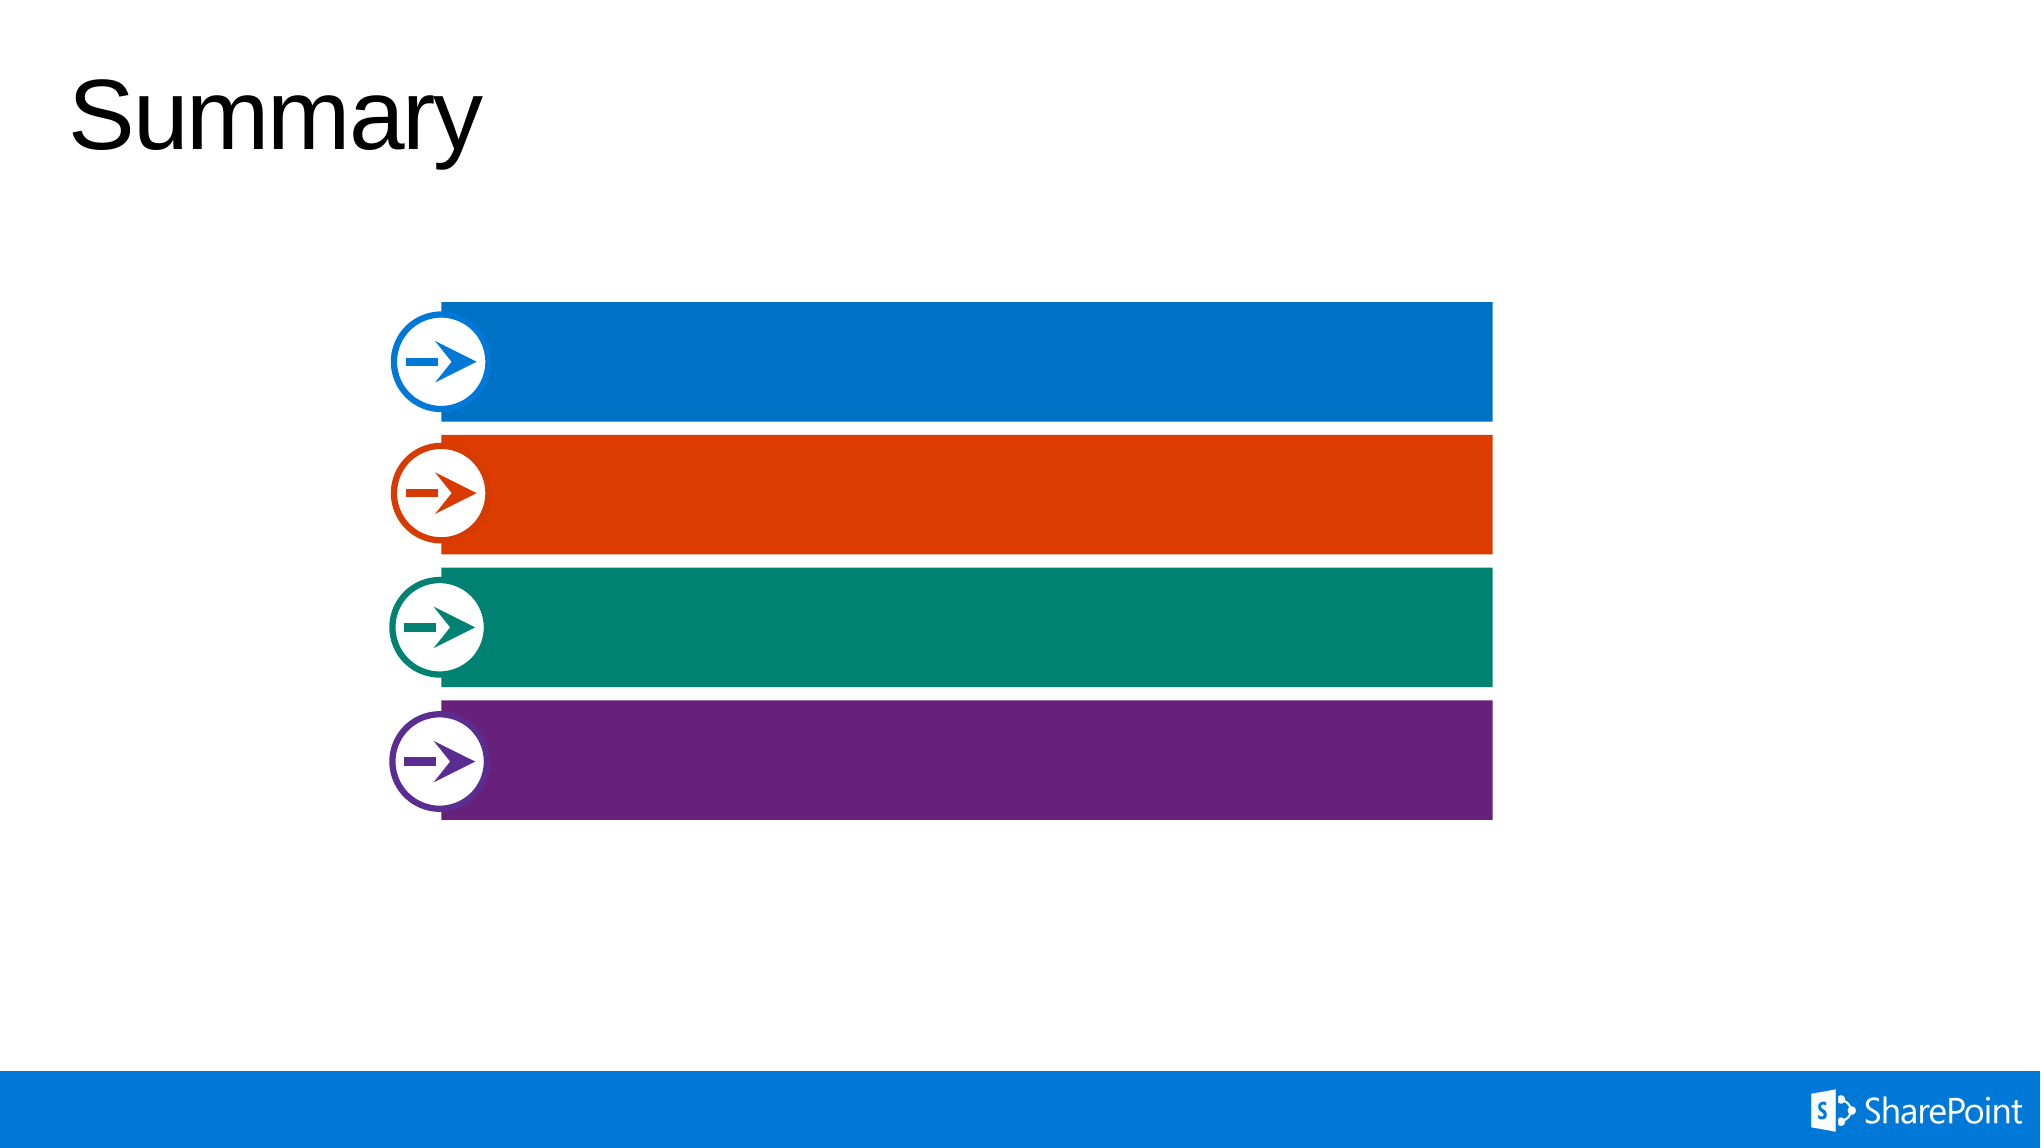

# Summary
Test On Local Machine

Test in Classic Page

Test in Modern Page

Q&A